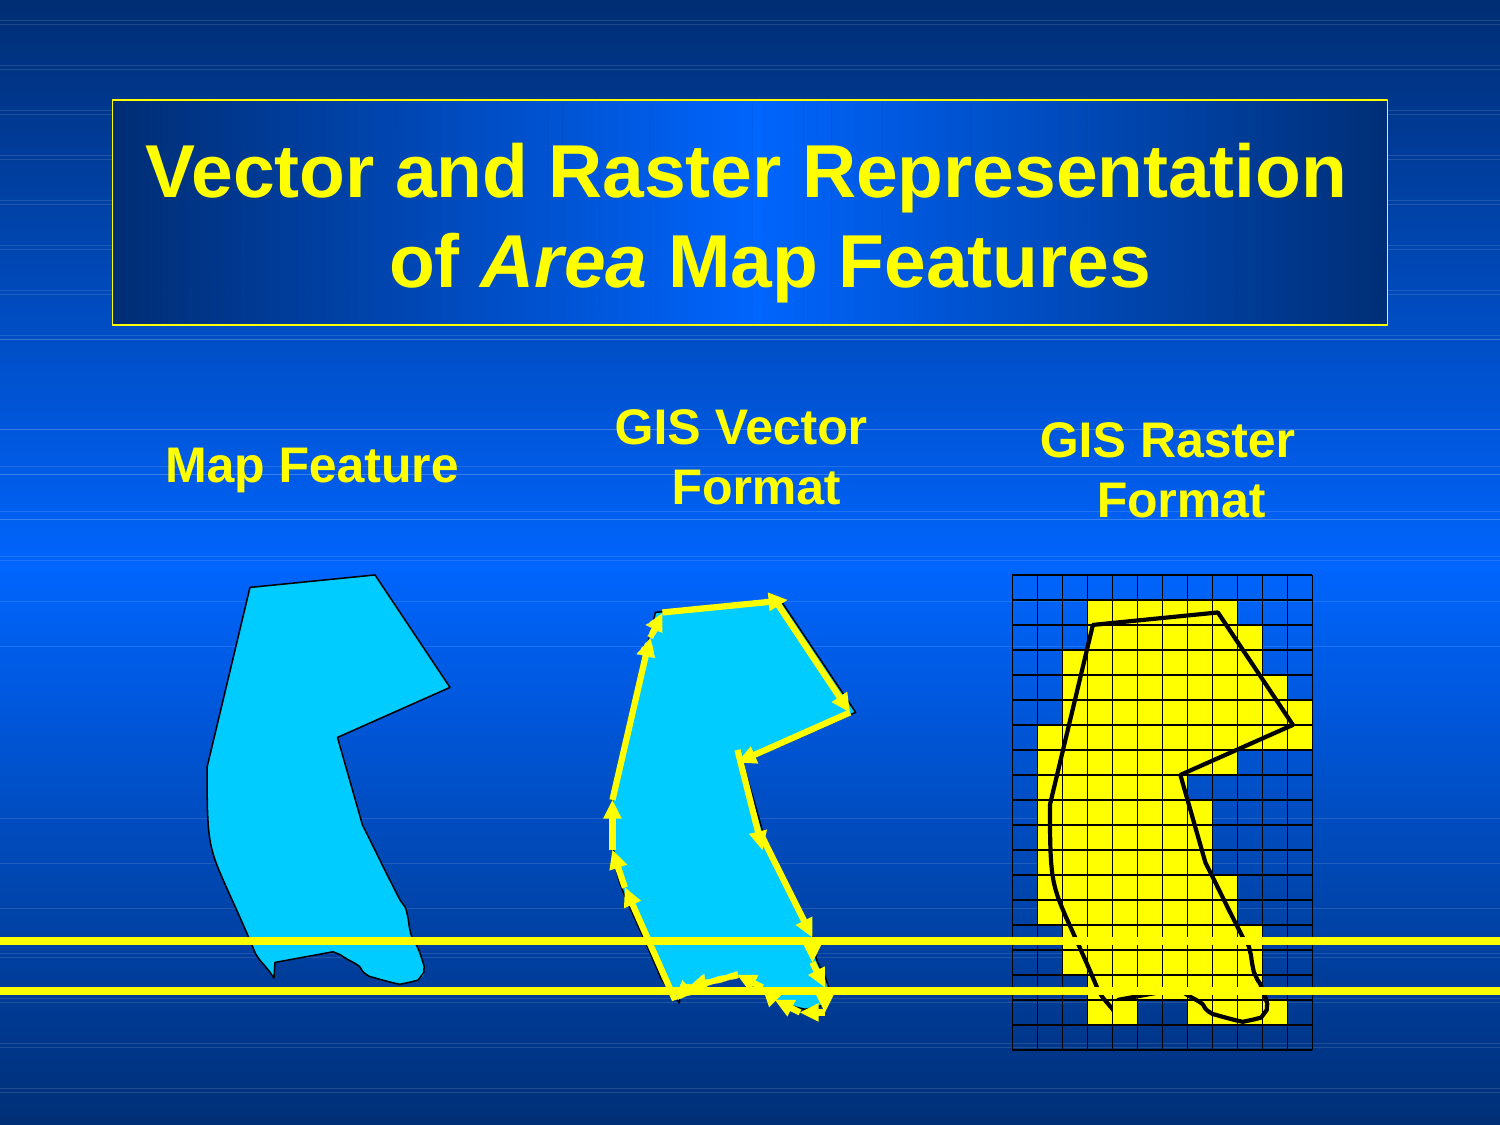

# Vector and Raster Representation  of Area Map Features
GIS Vector  Format
GIS Raster  Format
Map Feature